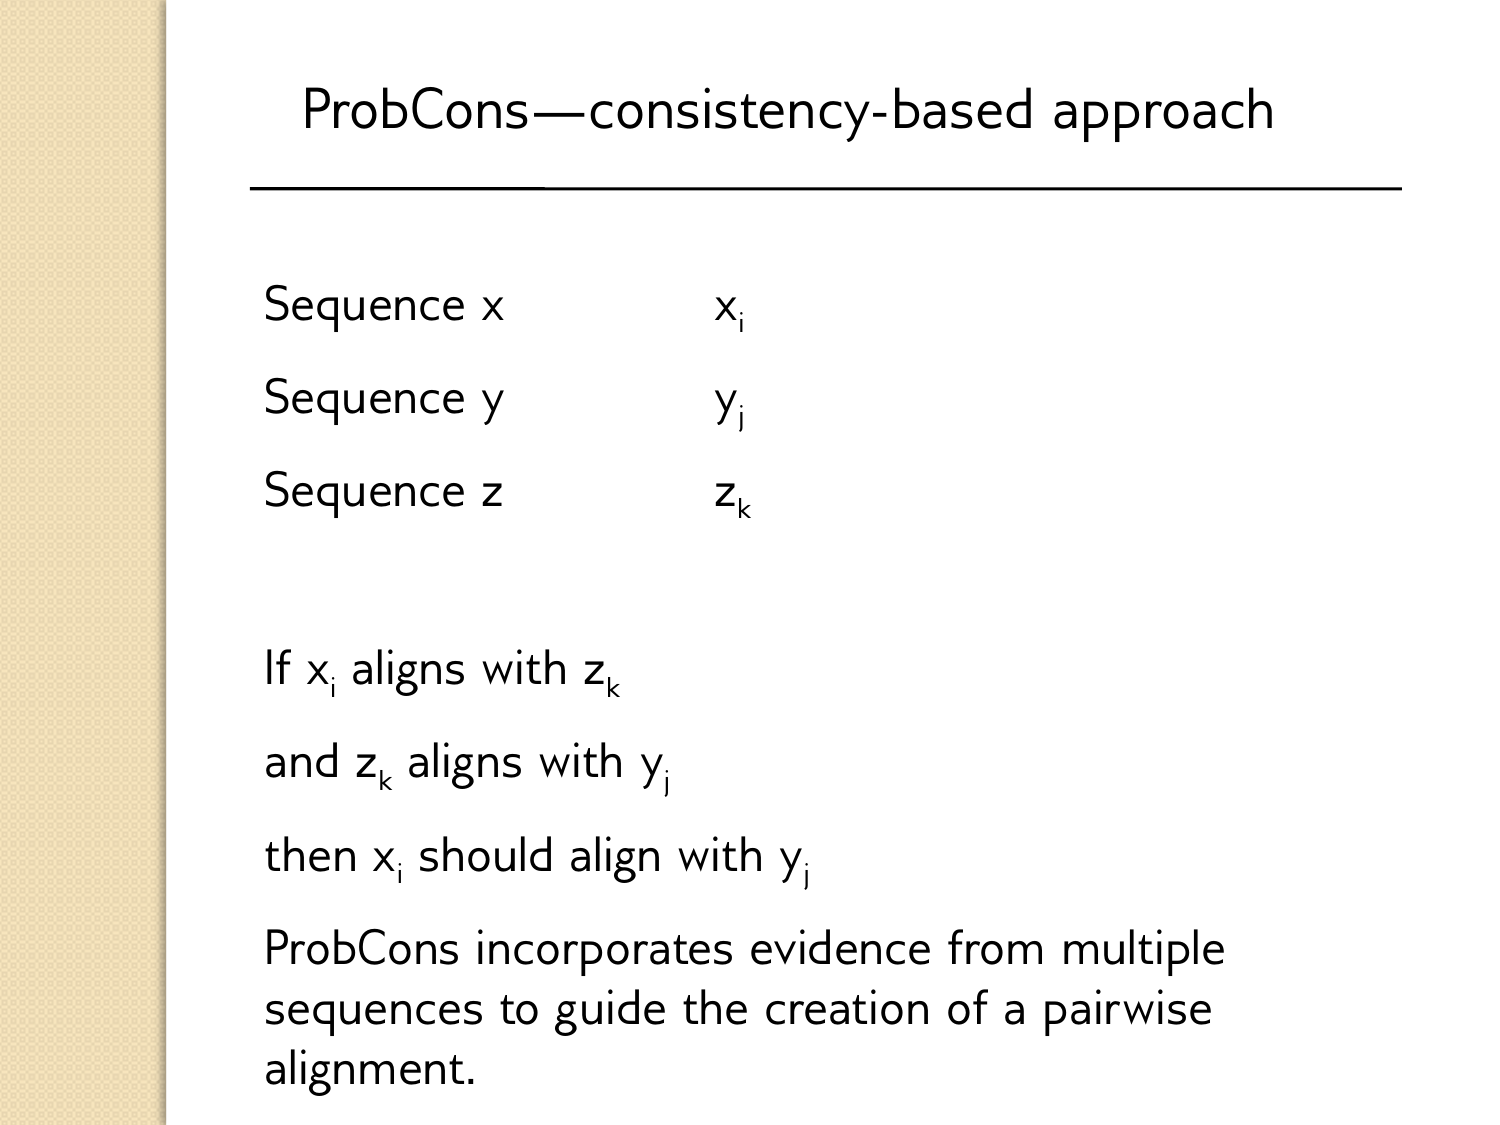

ProbCons—consistency-based approach

Sequence x		xi
Sequence y		yj
Sequence z		zk

If xi aligns with zk
and zk aligns with yj
then xi should align with yj
ProbCons incorporates evidence from multiple sequences to guide the creation of a pairwise alignment.